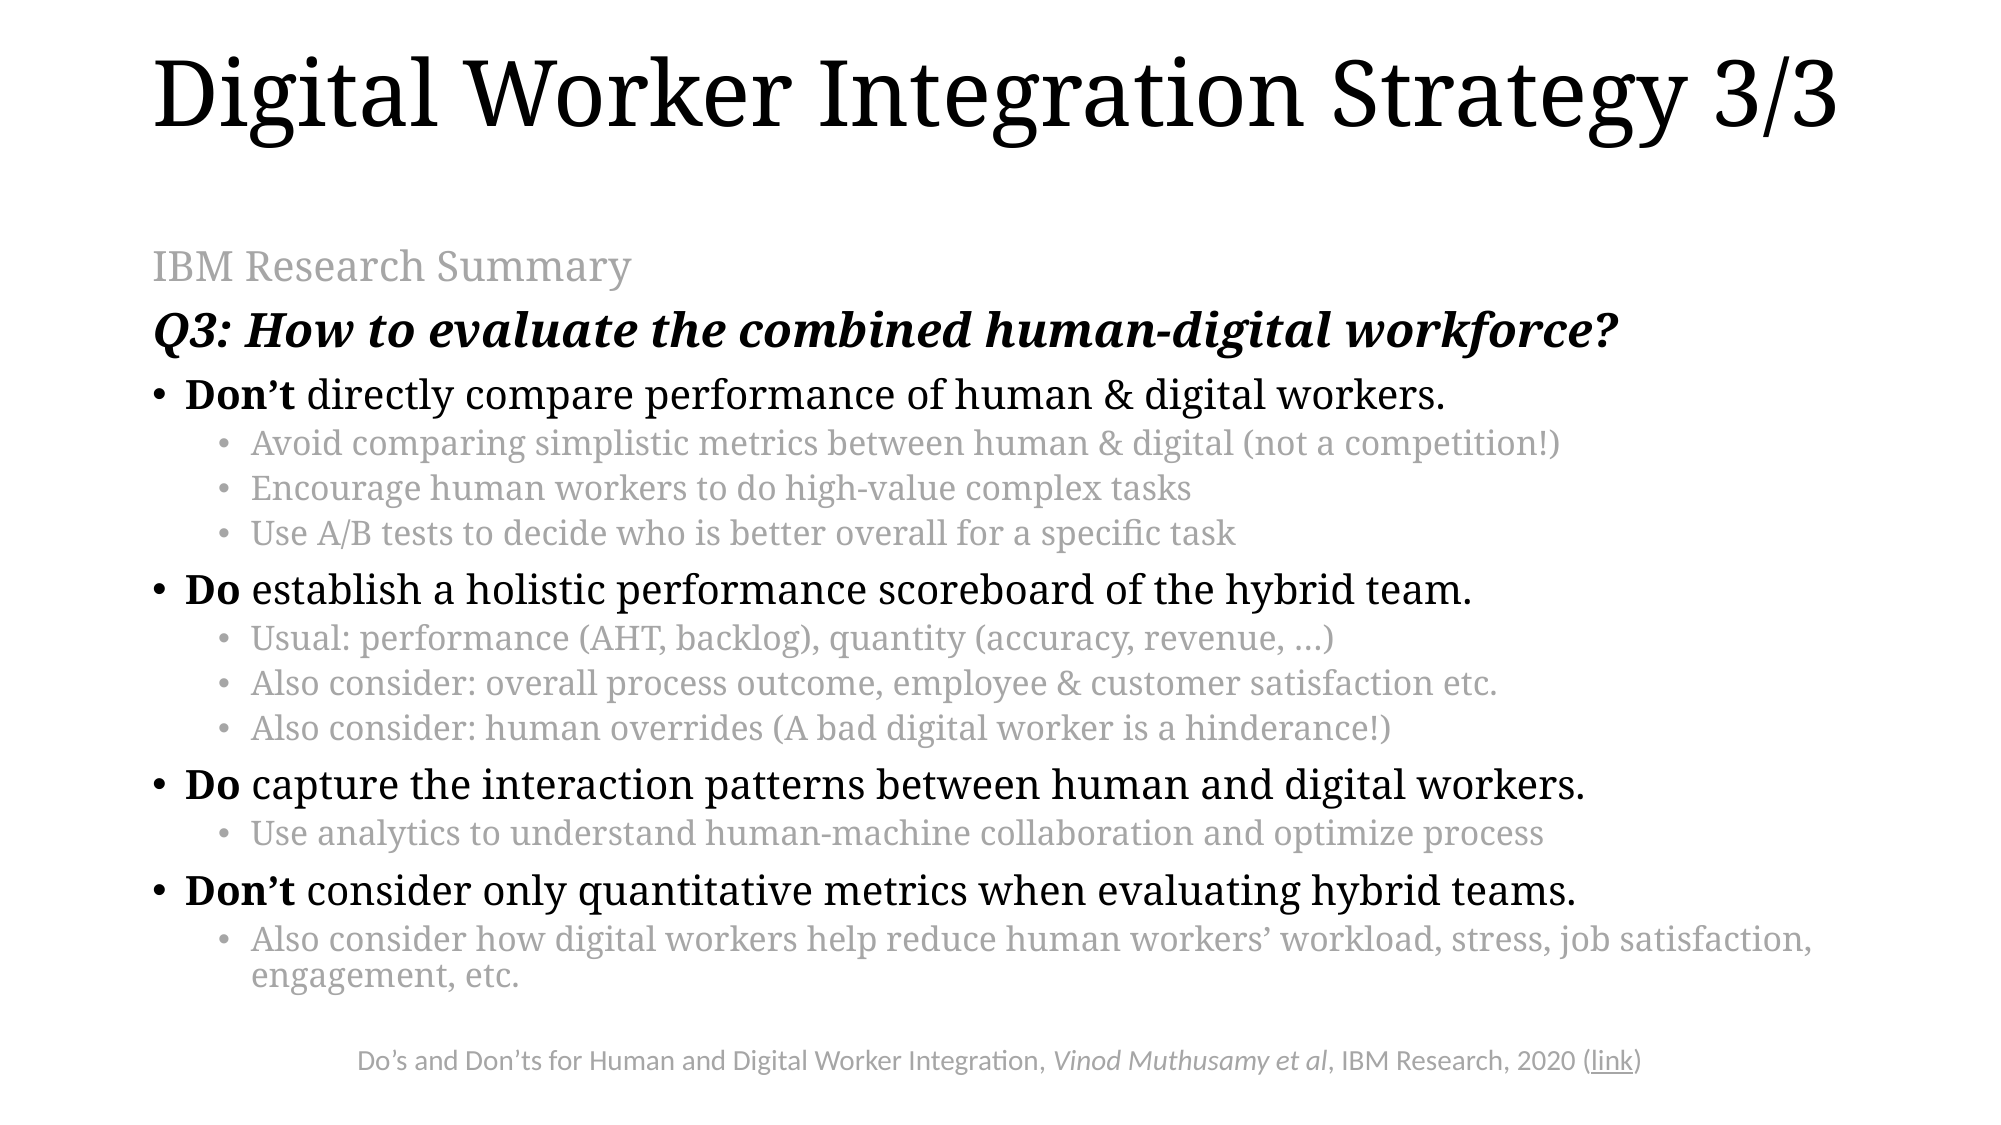

# Digital Worker Integration Strategy 3/3 IBM Research Summary
Q3: How to evaluate the combined human-digital workforce?
Don’t directly compare performance of human & digital workers.
Avoid comparing simplistic metrics between human & digital (not a competition!)
Encourage human workers to do high-value complex tasks
Use A/B tests to decide who is better overall for a specific task
Do establish a holistic performance scoreboard of the hybrid team.
Usual: performance (AHT, backlog), quantity (accuracy, revenue, …)
Also consider: overall process outcome, employee & customer satisfaction etc.
Also consider: human overrides (A bad digital worker is a hinderance!)
Do capture the interaction patterns between human and digital workers.
Use analytics to understand human-machine collaboration and optimize process
Don’t consider only quantitative metrics when evaluating hybrid teams.
Also consider how digital workers help reduce human workers’ workload, stress, job satisfaction, engagement, etc.
Do’s and Don’ts for Human and Digital Worker Integration, Vinod Muthusamy et al, IBM Research, 2020 (link)